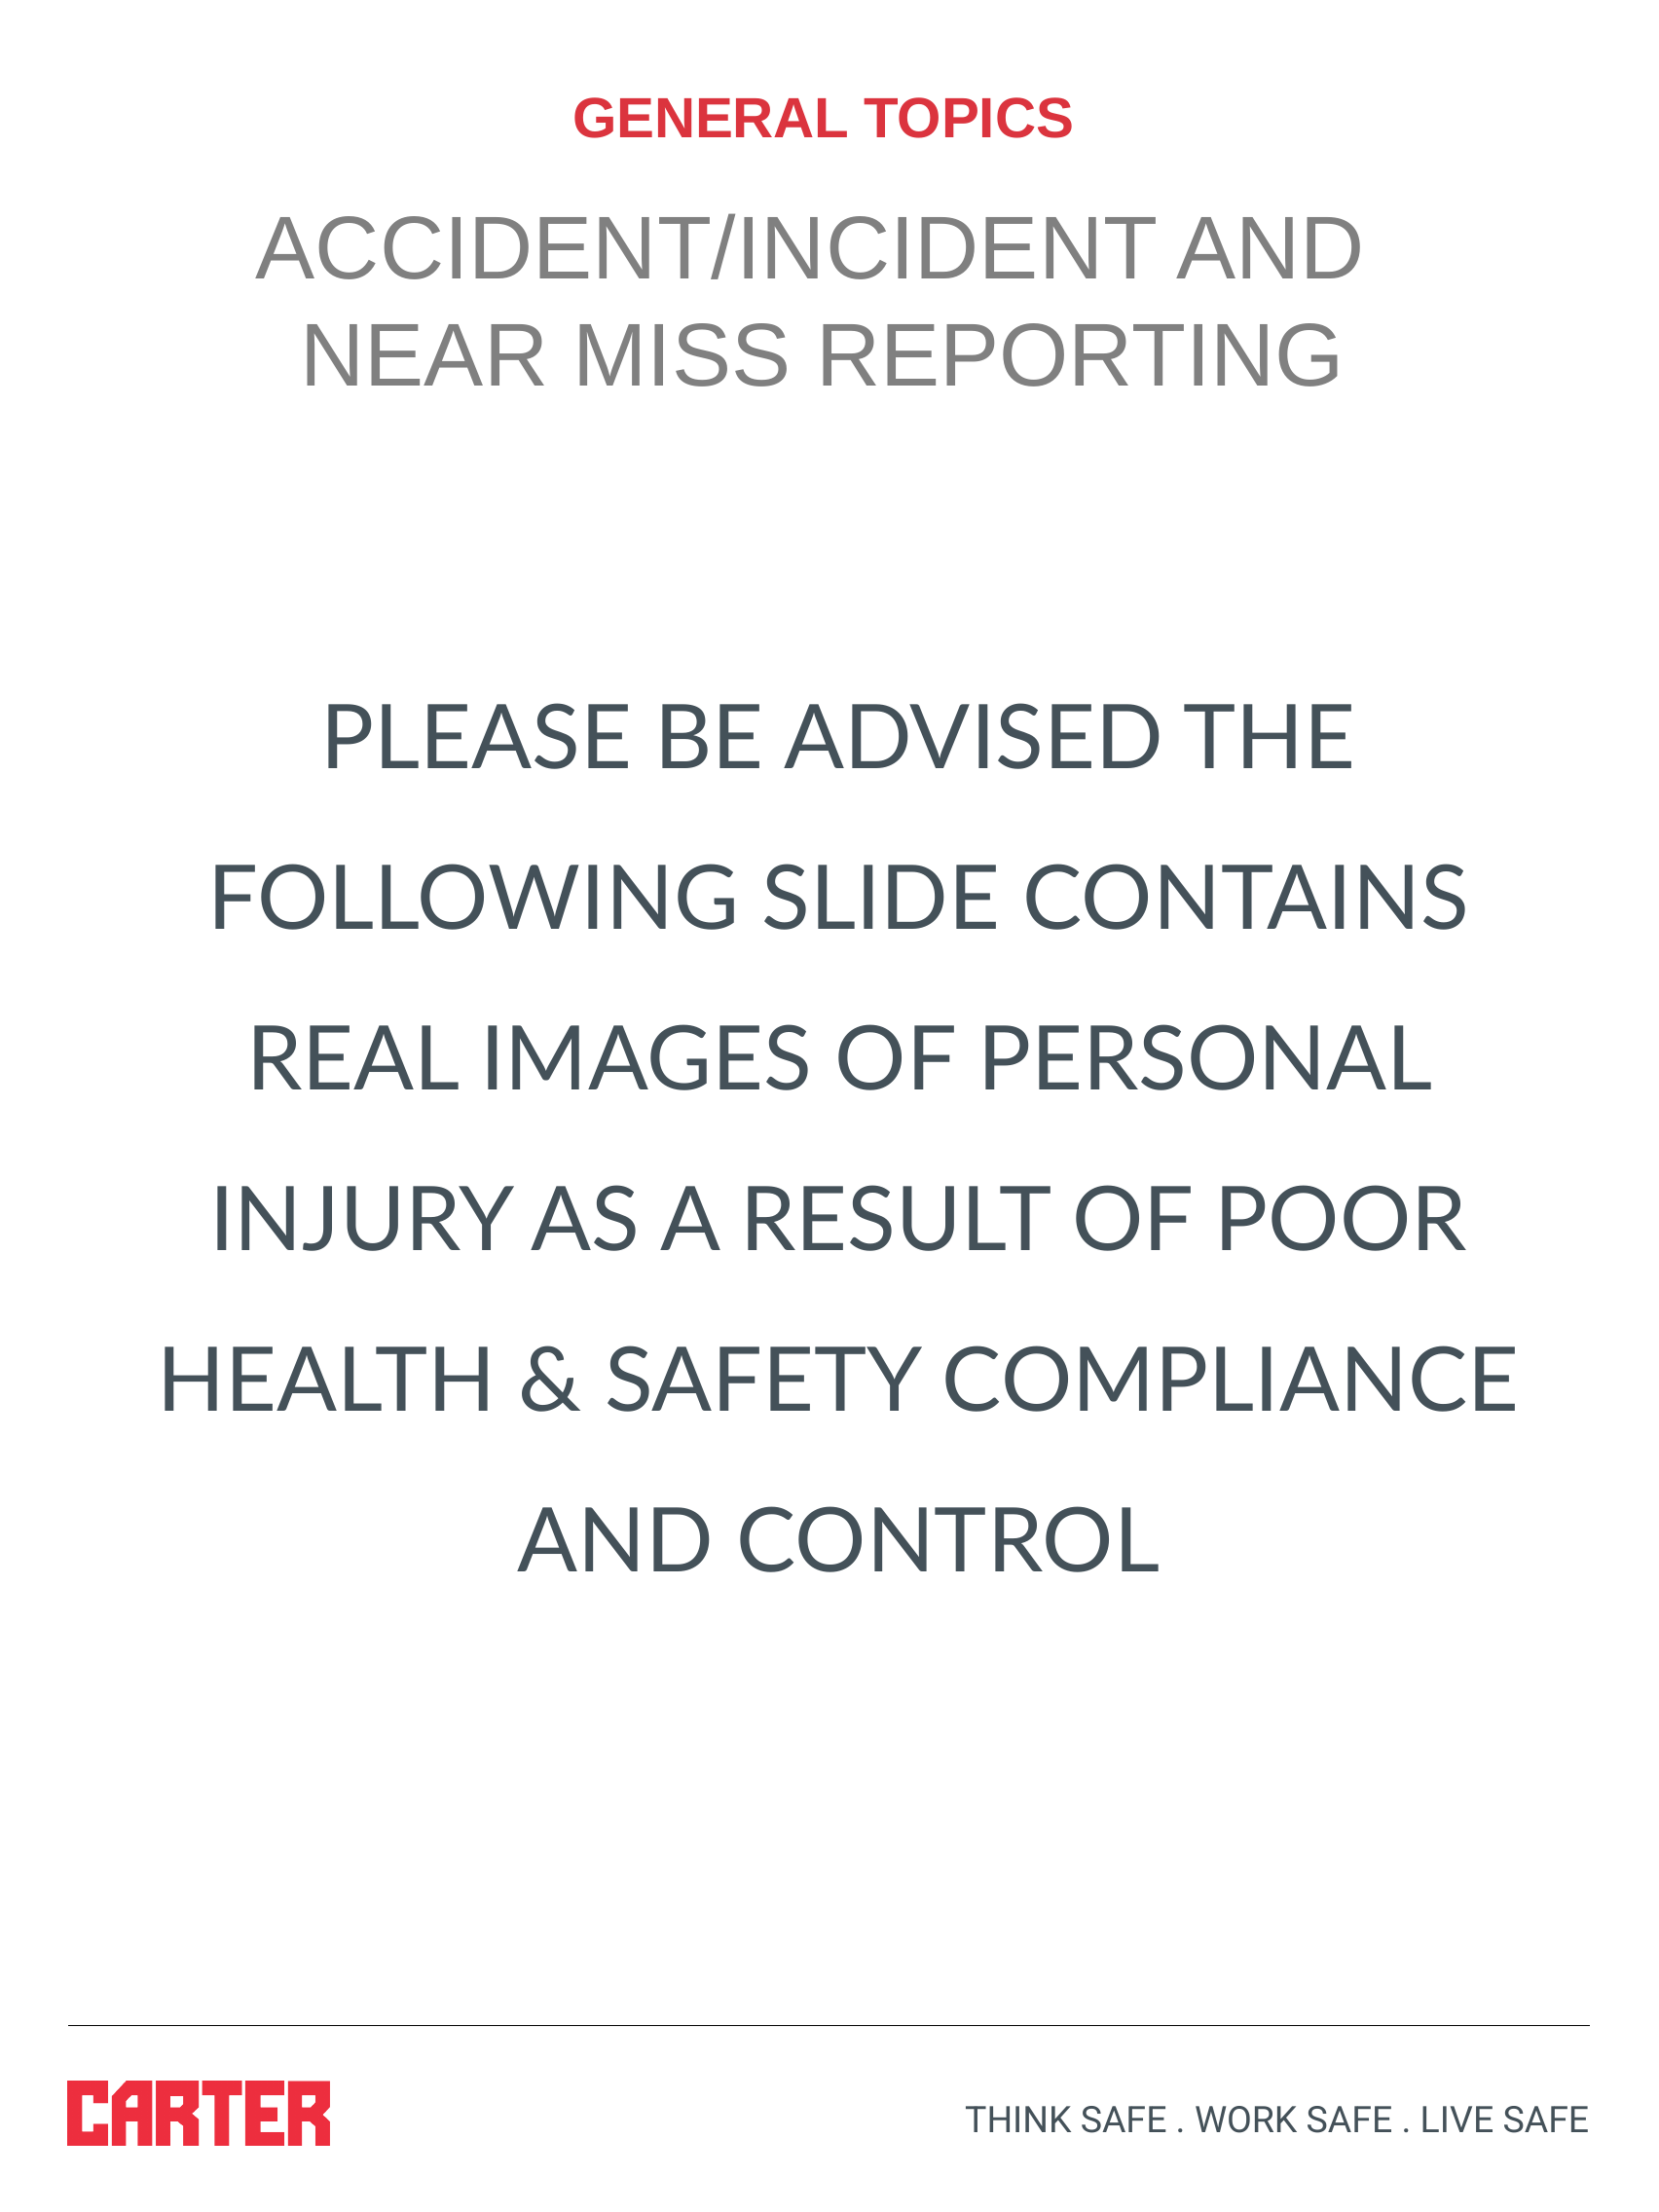

GENERAL TOPICS
ACCIDENT/INCIDENT AND
NEAR MISS REPORTING
PLEASE BE ADVISED THE FOLLOWING SLIDE CONTAINS REAL IMAGES OF PERSONAL INJURY AS A RESULT OF POOR HEALTH & SAFETY COMPLIANCE AND CONTROL